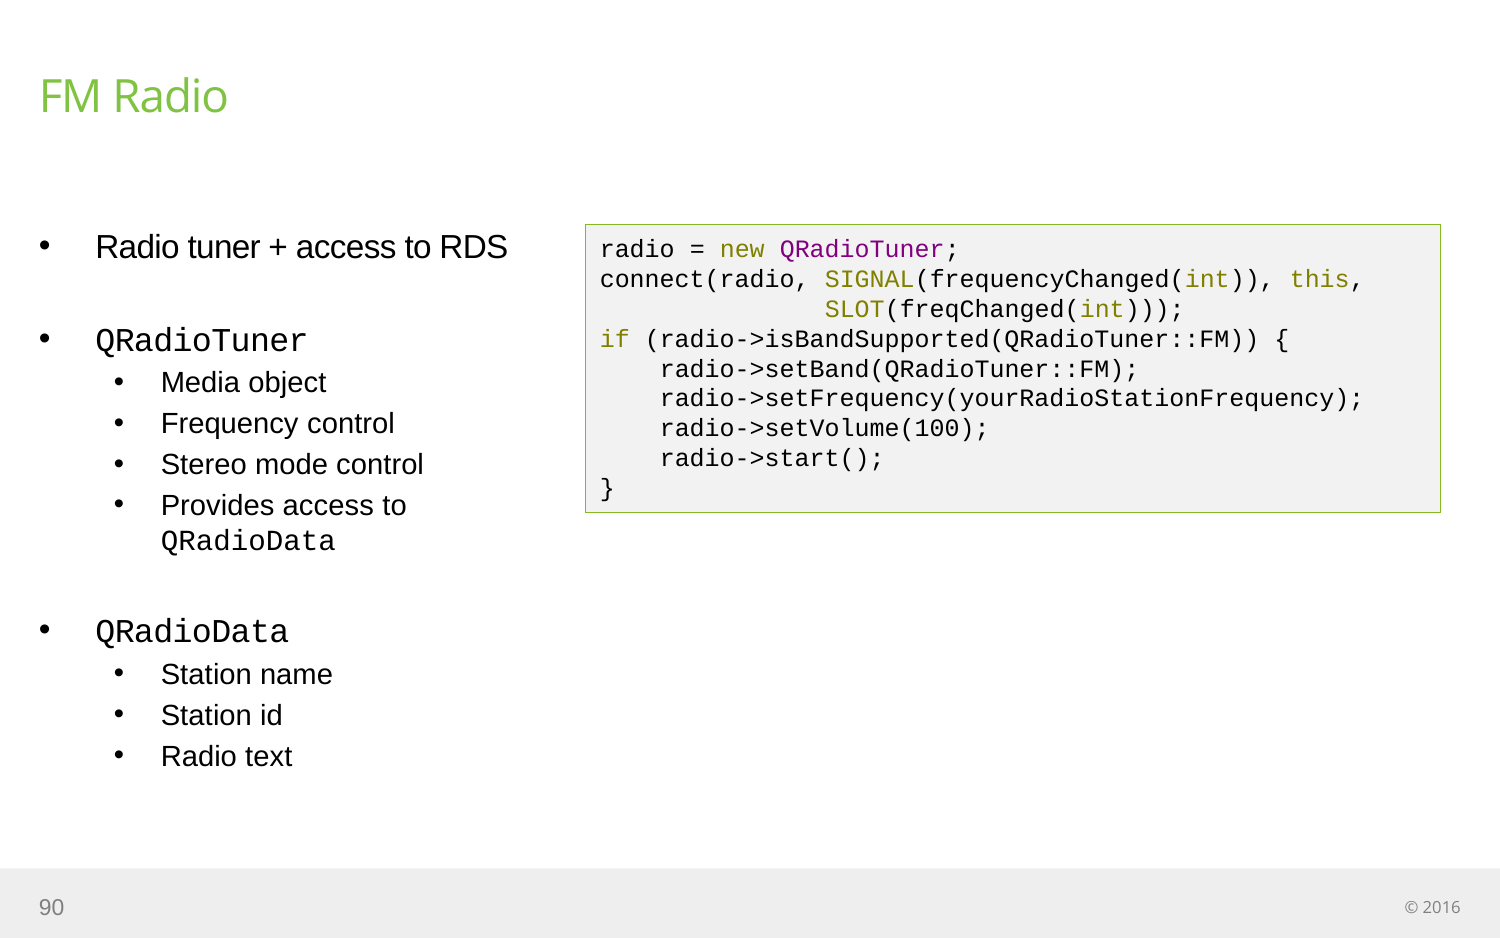

# FM Radio
Radio tuner + access to RDS

QRadioTuner
Media object
Frequency control
Stereo mode control
Provides access to QRadioData

QRadioData
Station name
Station id
Radio text

radio = new QRadioTuner;
connect(radio, SIGNAL(frequencyChanged(int)), this,
               SLOT(freqChanged(int)));
if (radio->isBandSupported(QRadioTuner::FM)) {
    radio->setBand(QRadioTuner::FM);
    radio->setFrequency(yourRadioStationFrequency);
    radio->setVolume(100);
    radio->start();
}
90
© 2016